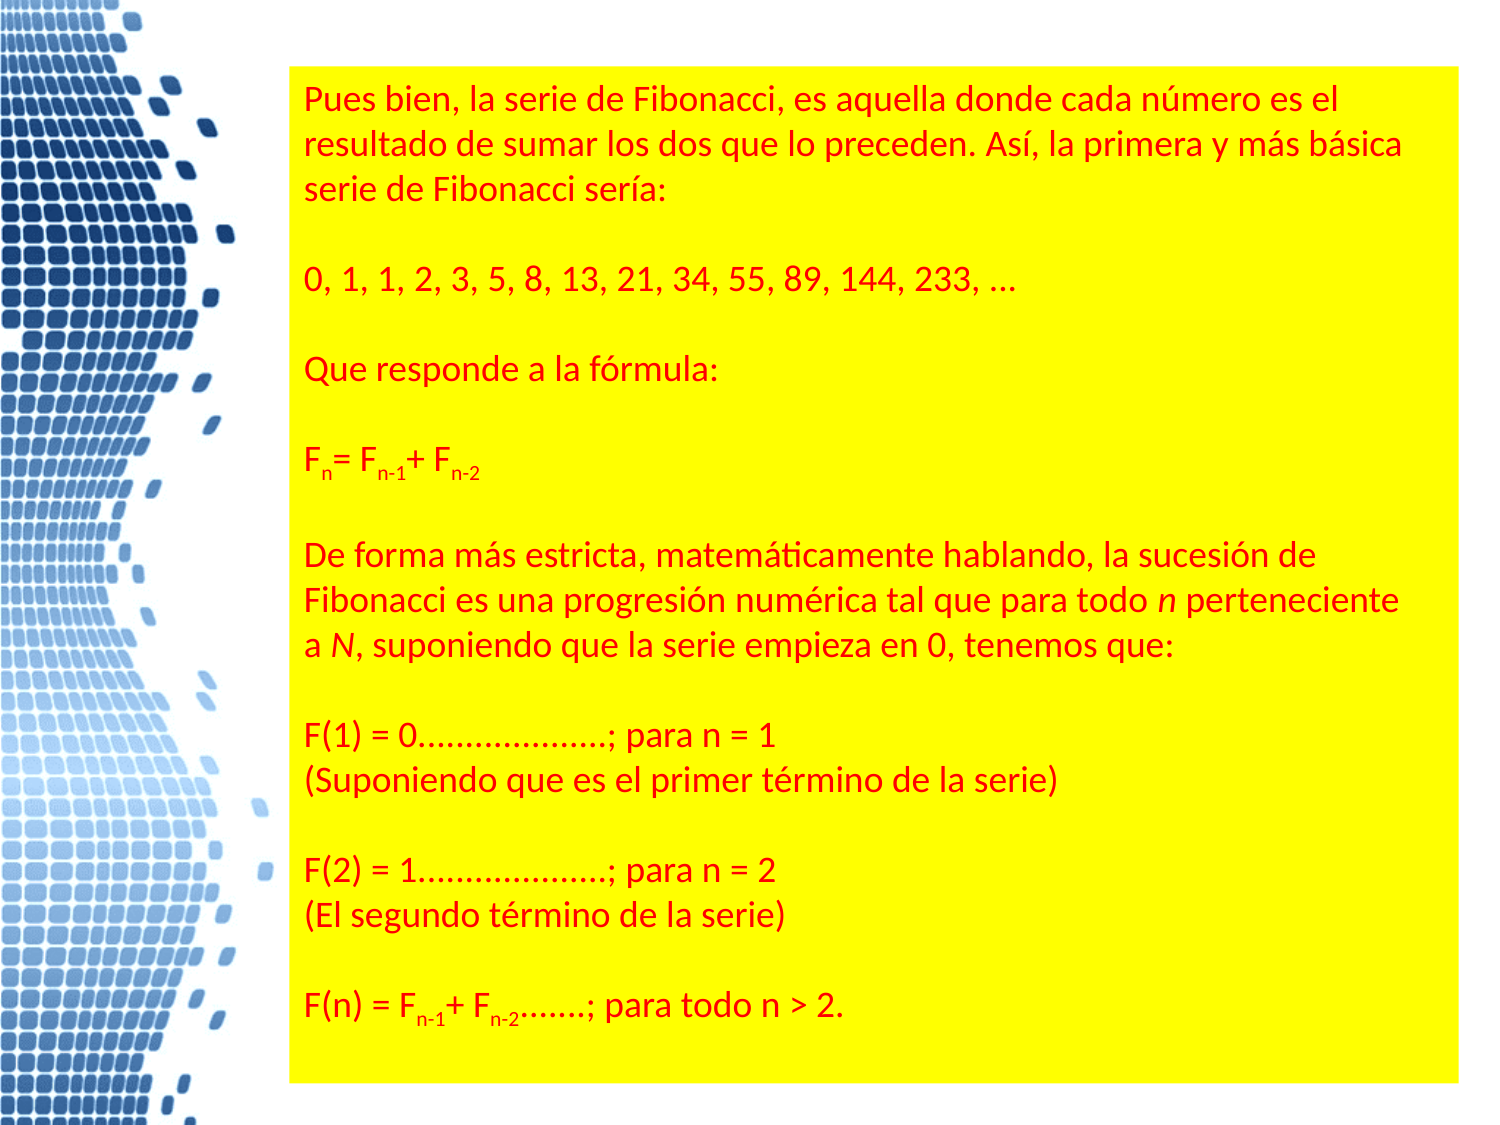

Pues bien, la serie de Fibonacci, es aquella donde cada número es el resultado de sumar los dos que lo preceden. Así, la primera y más básica serie de Fibonacci sería:
0, 1, 1, 2, 3, 5, 8, 13, 21, 34, 55, 89, 144, 233, ...
Que responde a la fórmula:
Fn= Fn-1+ Fn-2
De forma más estricta, matemáticamente hablando, la sucesión de Fibonacci es una progresión numérica tal que para todo n perteneciente a N, suponiendo que la serie empieza en 0, tenemos que:
F(1) = 0....................; para n = 1
(Suponiendo que es el primer término de la serie)
F(2) = 1....................; para n = 2
(El segundo término de la serie)
F(n) = Fn-1+ Fn-2.......; para todo n > 2.